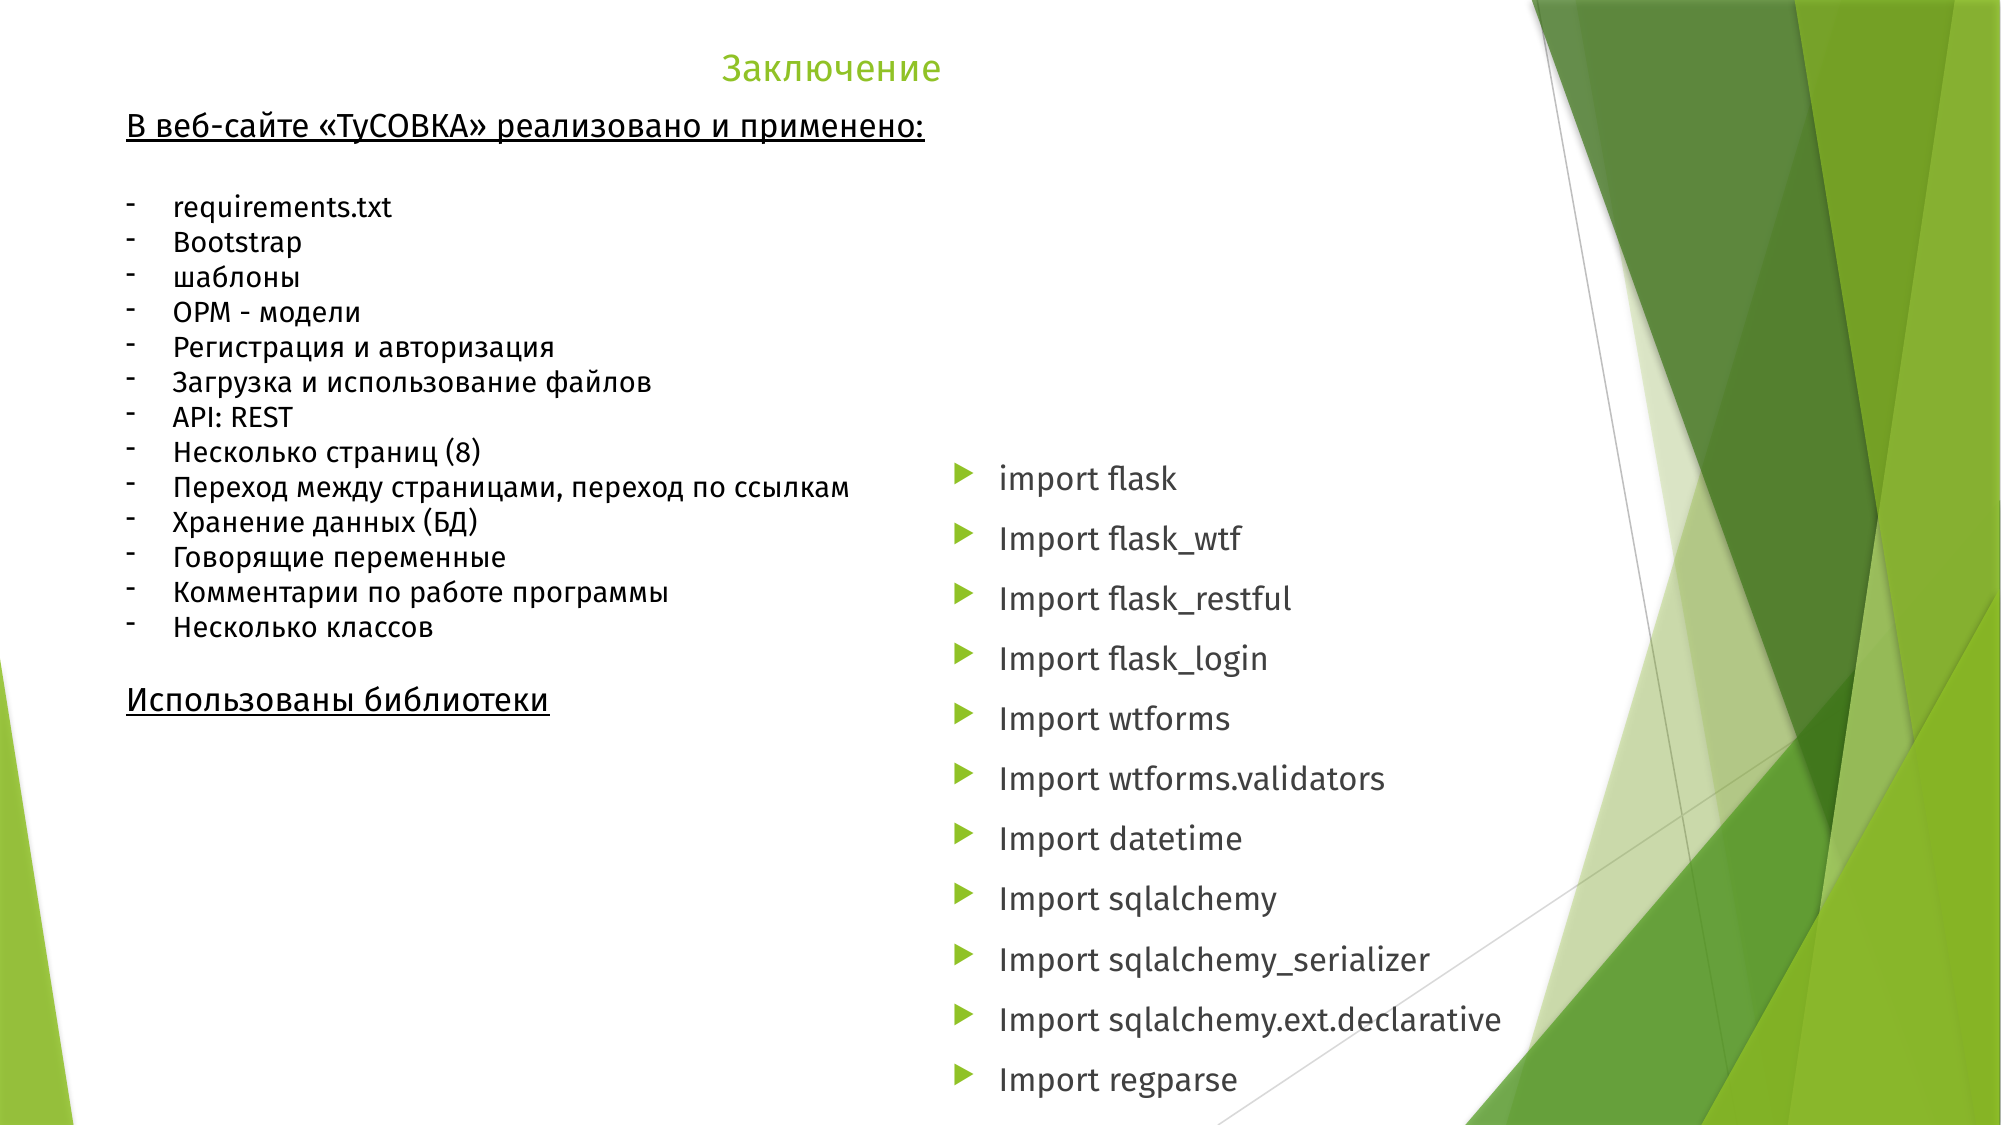

# Заключение
В веб-сайте «ТуСОВКА» реализовано и применено:

requirements.txt
Bootstrap
шаблоны
OPM - модели
Регистрация и авторизация
Загрузка и использование файлов
API: REST
Несколько страниц (8)
Переход между страницами, переход по ссылкам
Хранение данных (БД)
Говорящие переменные
Комментарии по работе программы
Несколько классов

Использованы библиотеки

import flask
Import flask_wtf
Import flask_restful
Import flask_login
Import wtforms
Import wtforms.validators
Import datetime
Import sqlalchemy
Import sqlalchemy_serializer
Import sqlalchemy.ext.declarative
Import regparse